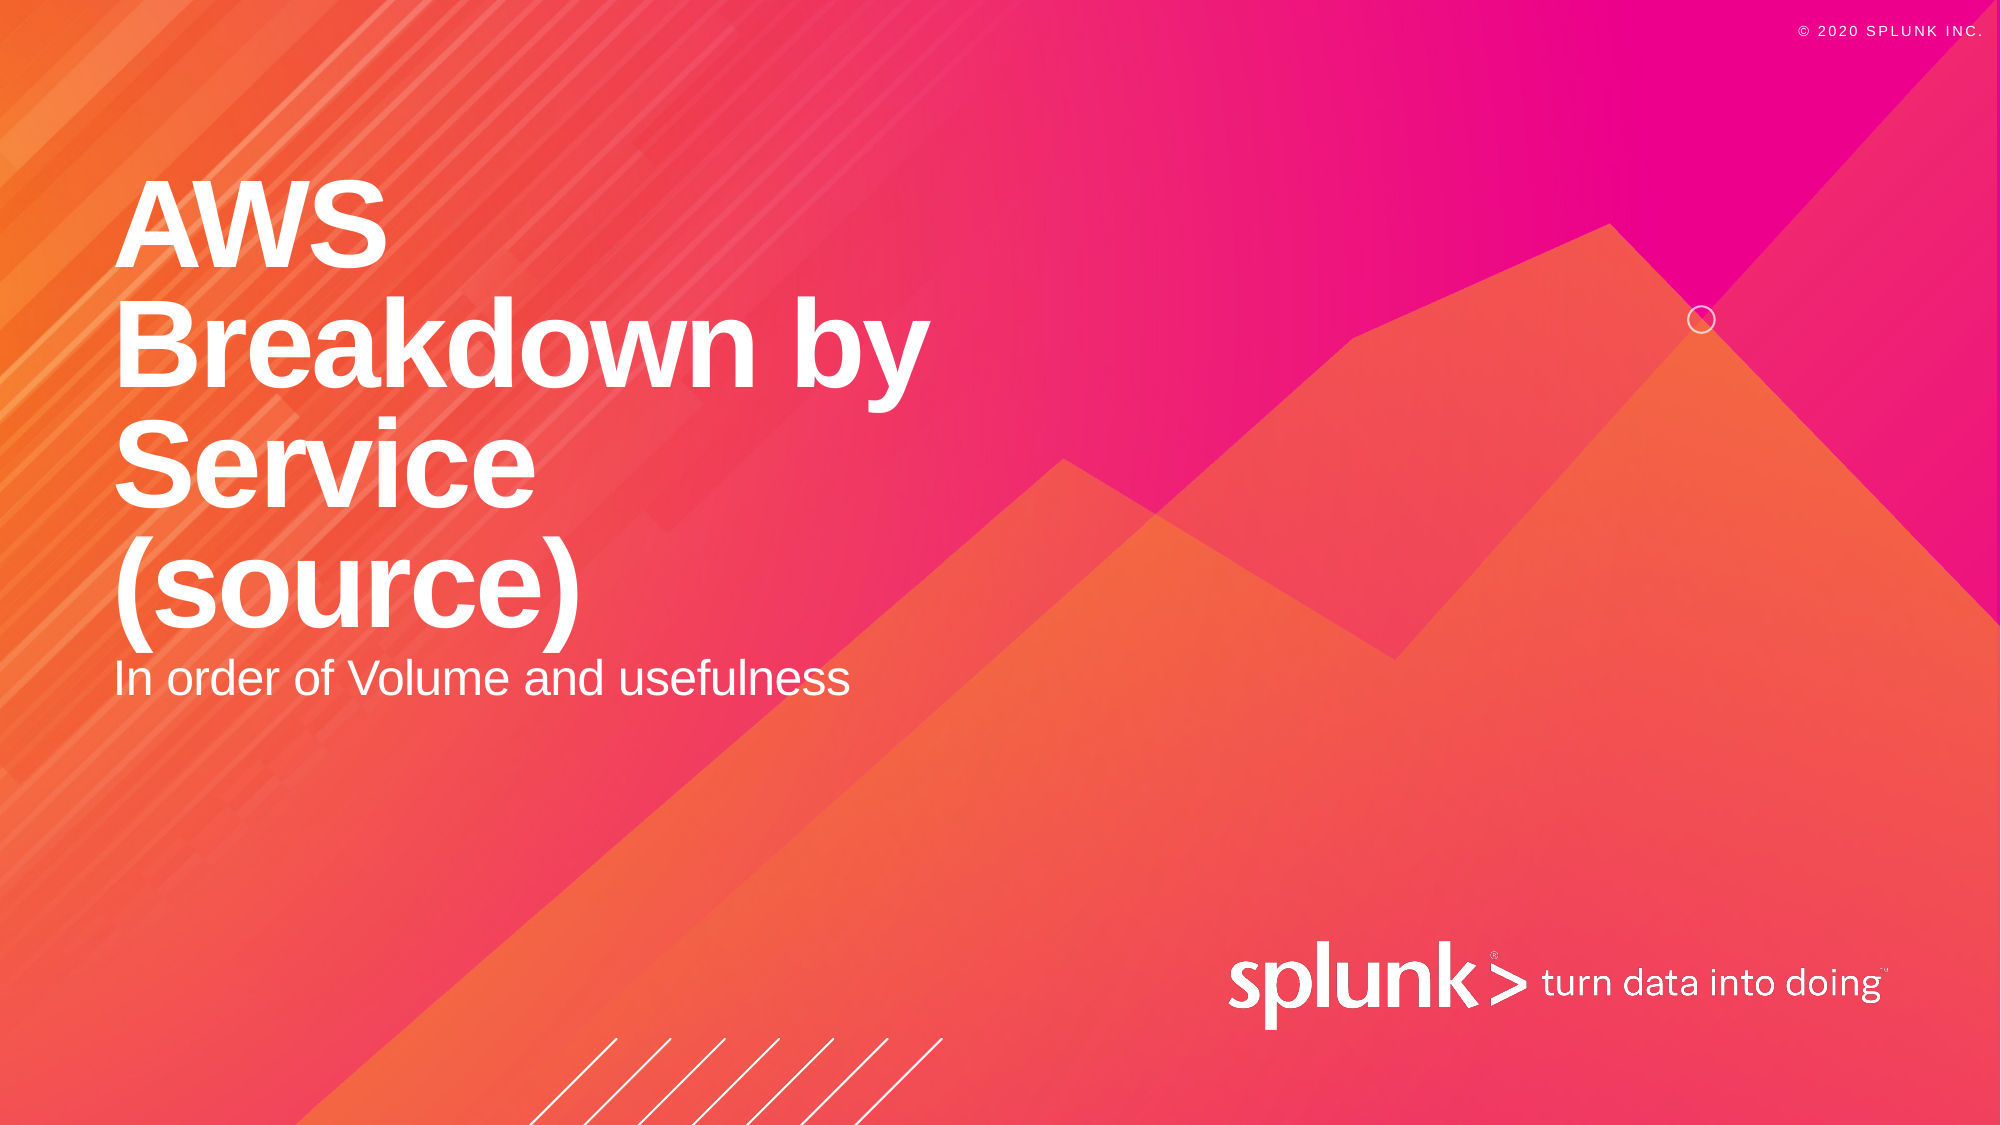

# AWS Breakdown by Service (source)
In order of Volume and usefulness